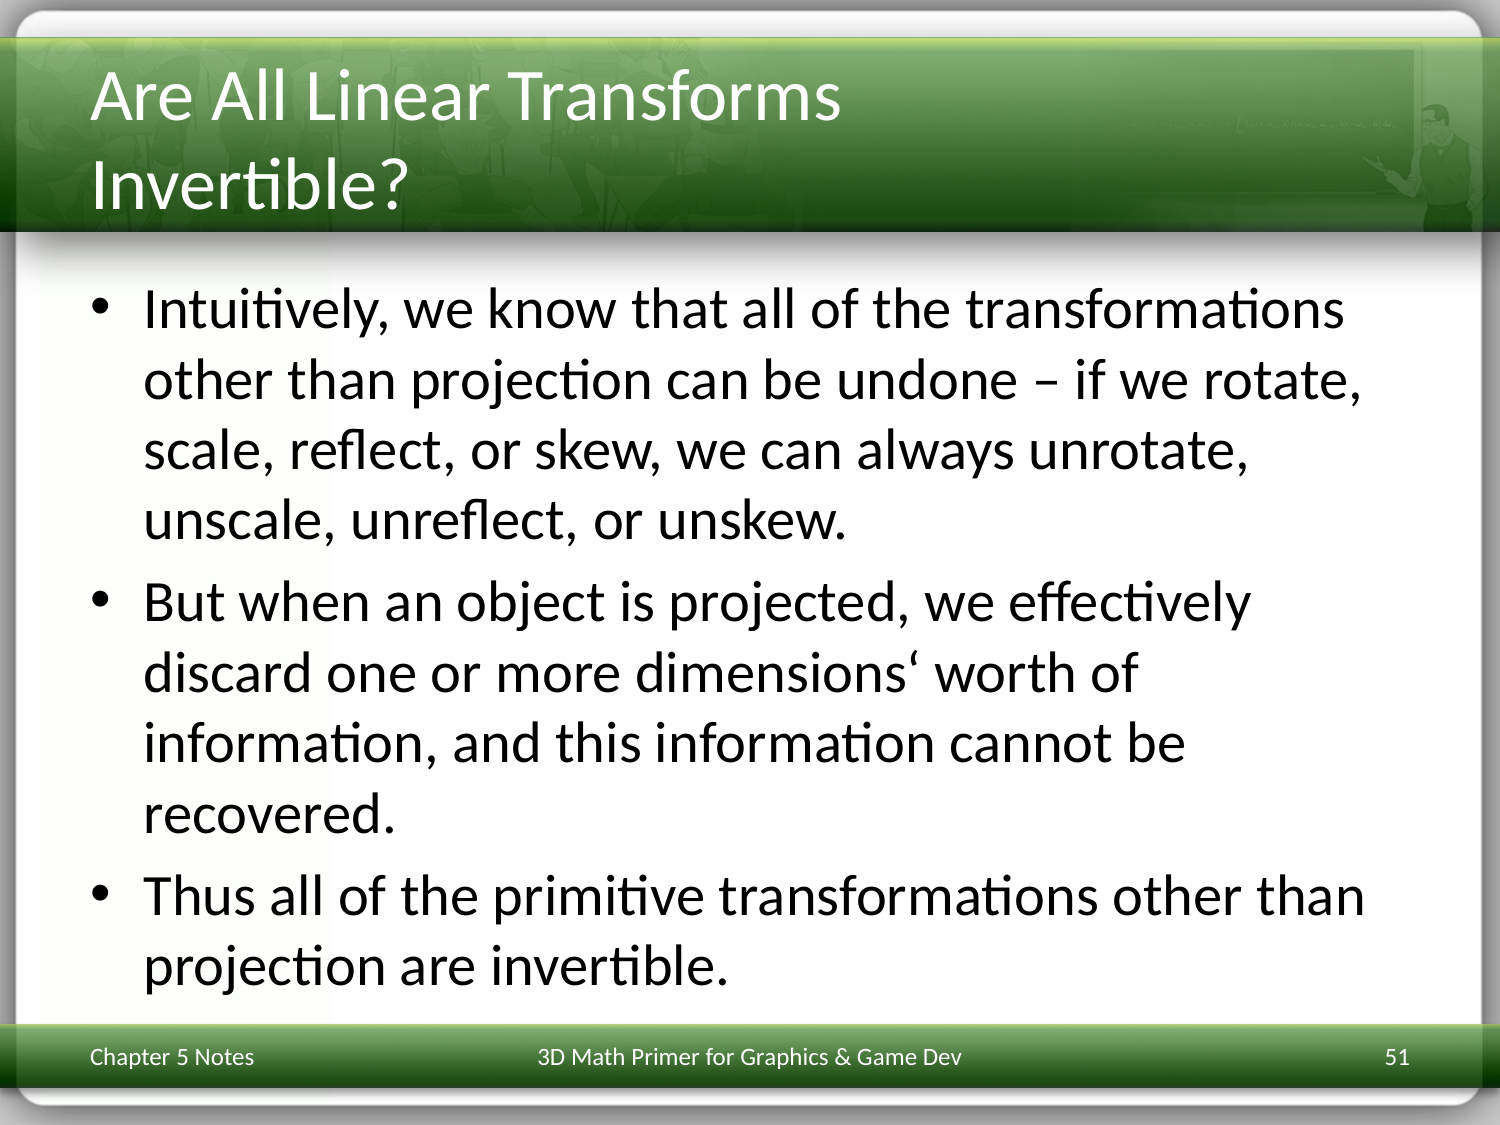

# Are All Linear Transforms Invertible?
Intuitively, we know that all of the transformations other than projection can be undone – if we rotate, scale, reflect, or skew, we can always unrotate, unscale, unreflect, or unskew.
But when an object is projected, we effectively discard one or more dimensions‘ worth of information, and this information cannot be recovered.
Thus all of the primitive transformations other than projection are invertible.
Chapter 5 Notes
3D Math Primer for Graphics & Game Dev
51